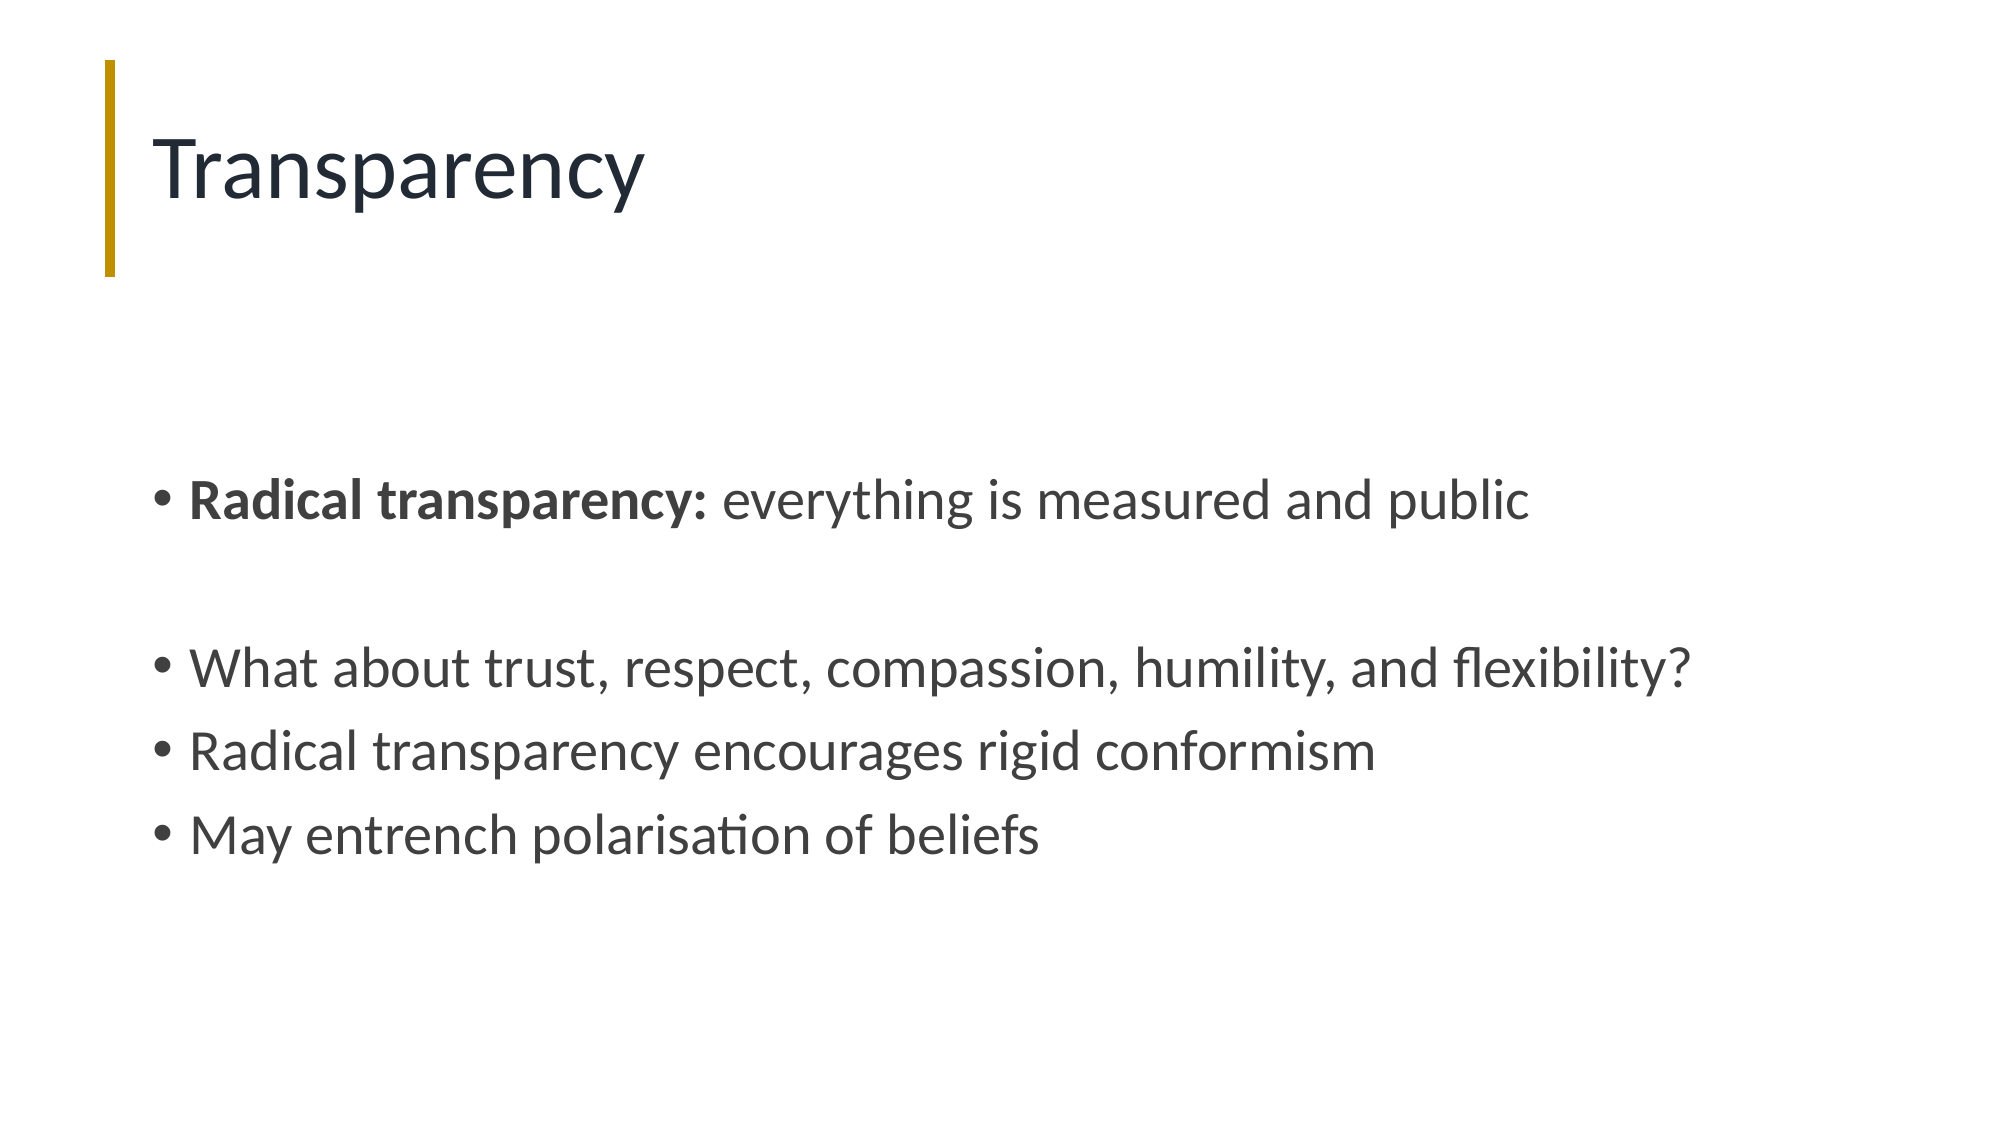

# Transparency

Radical transparency: everything is measured and public

What about trust, respect, compassion, humility, and flexibility?
Radical transparency encourages rigid conformism
May entrench polarisation of beliefs